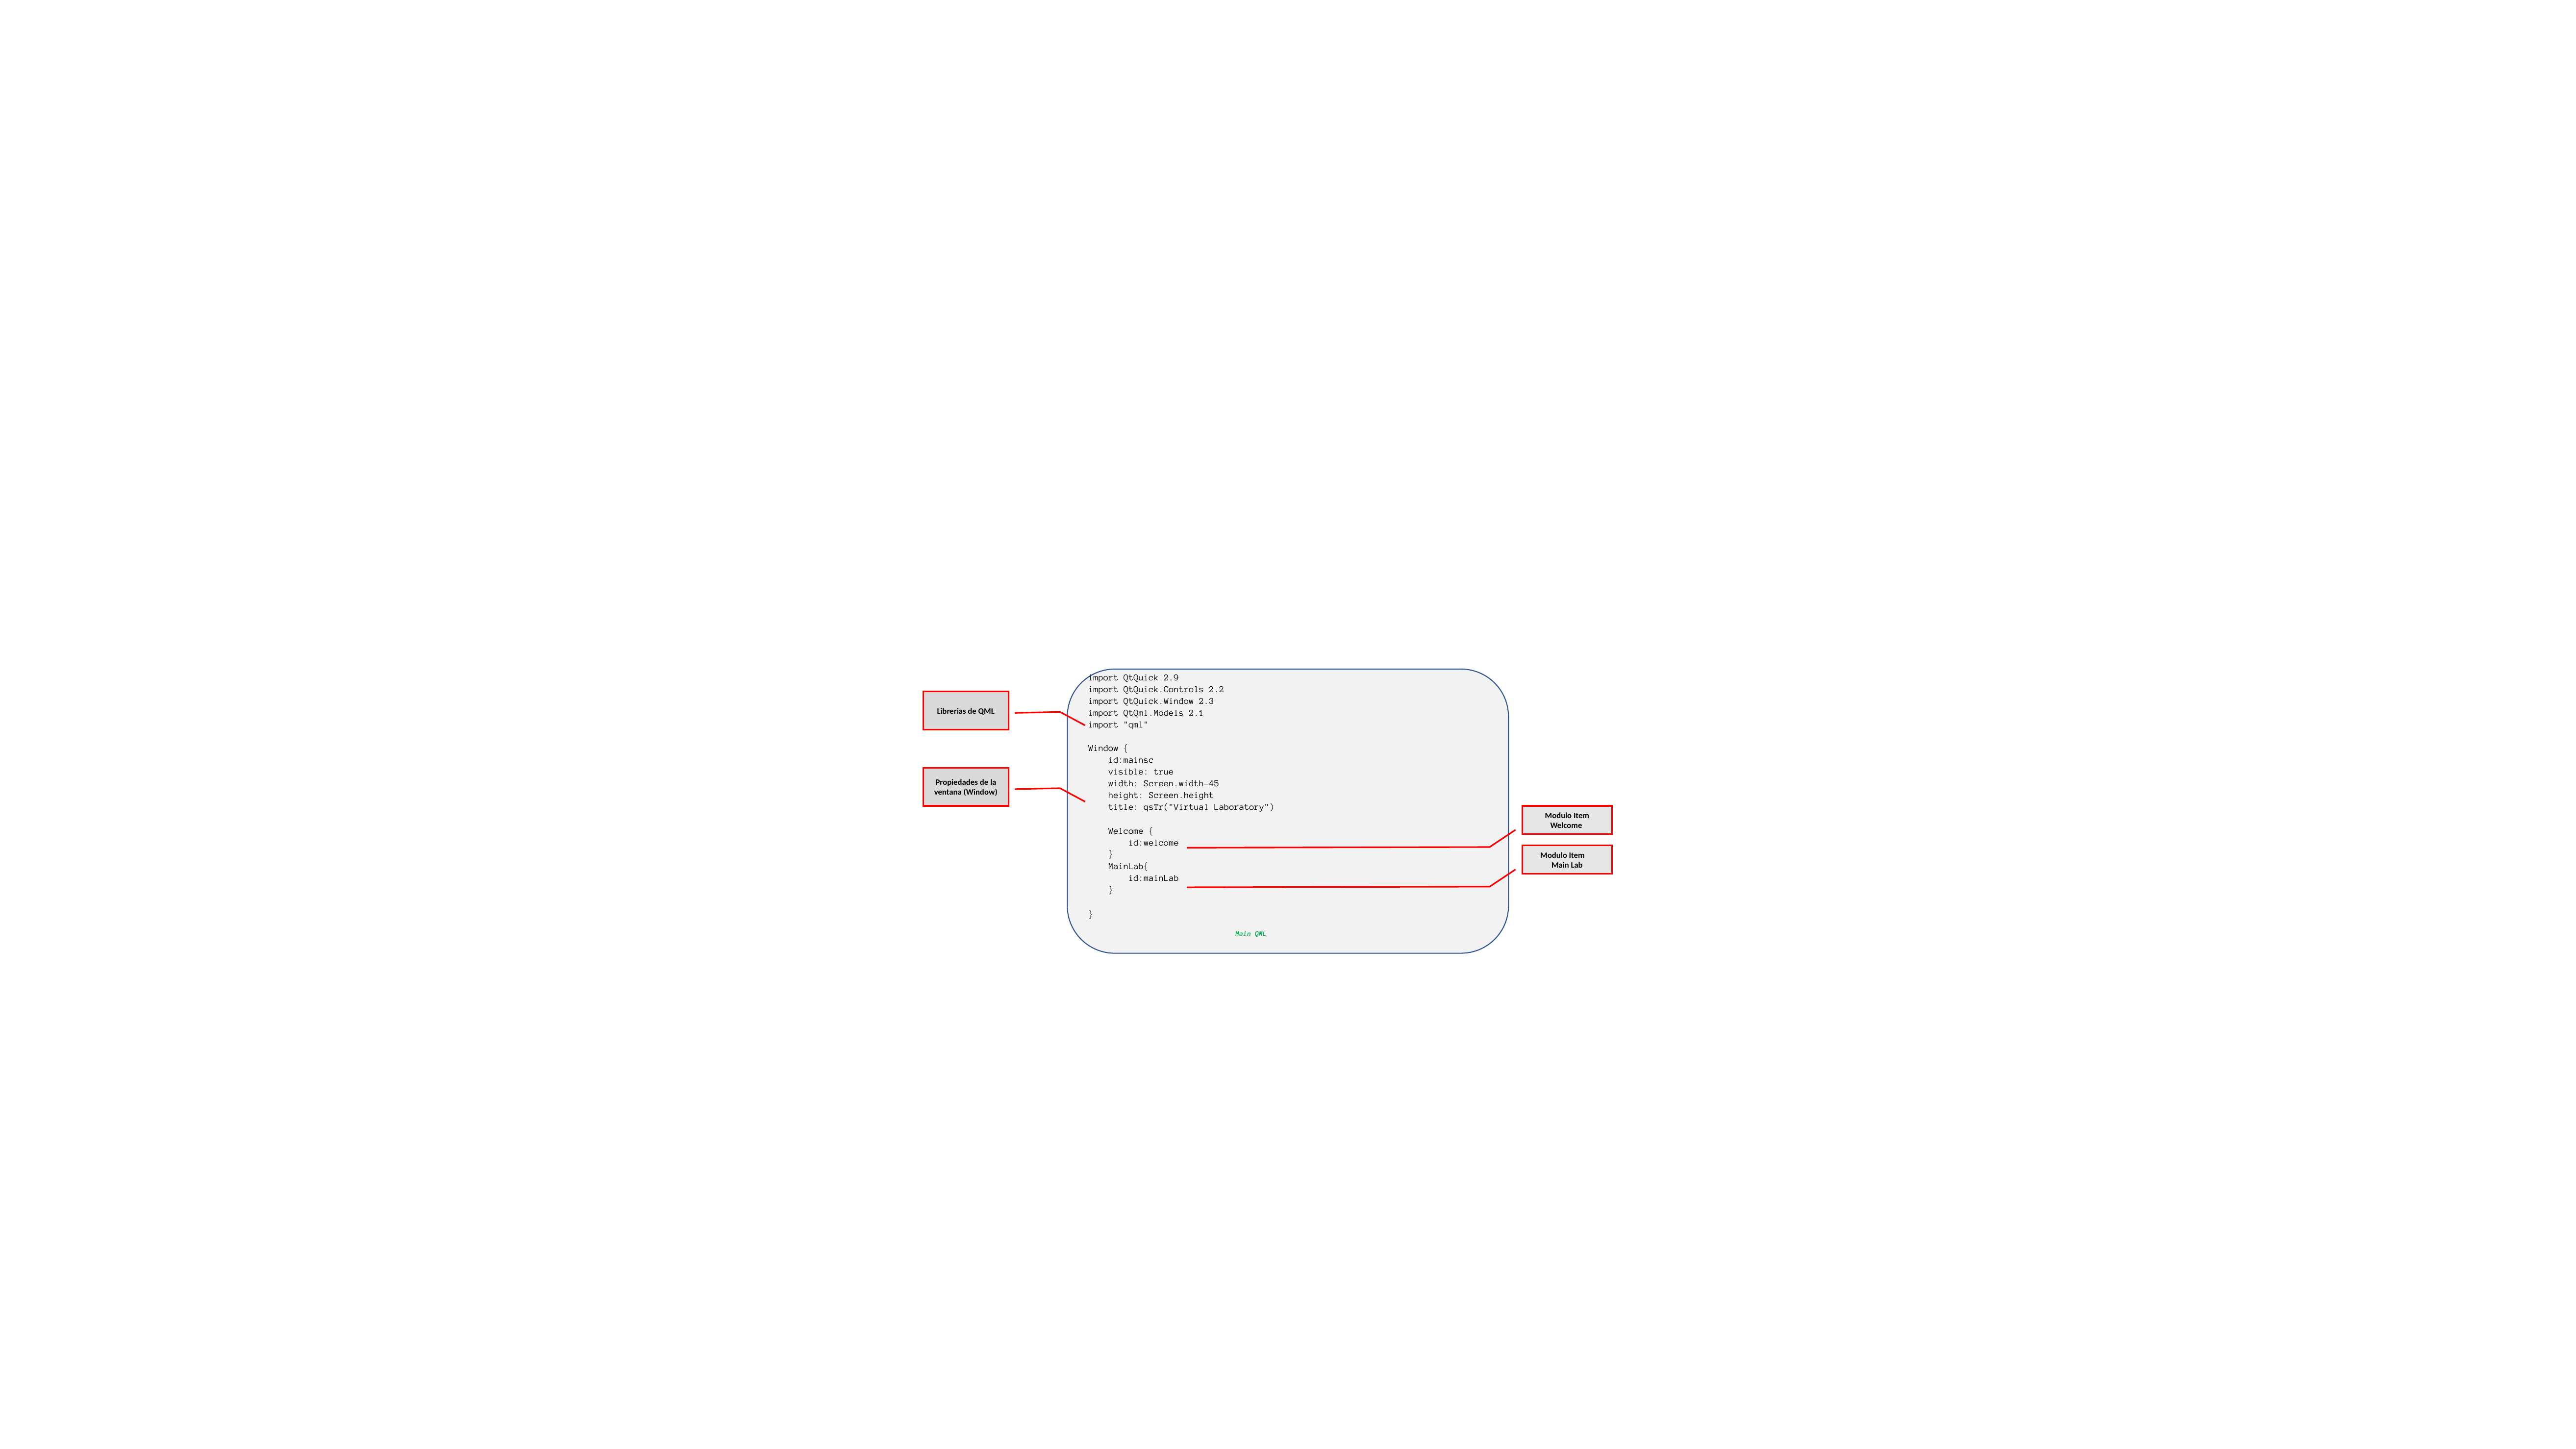

import QtQuick 2.9
import QtQuick.Controls 2.2
import QtQuick.Window 2.3
import QtQml.Models 2.1
import "qml"

Window {
    id:mainsc
    visible: true
    width: Screen.width-45
    height: Screen.height
    title: qsTr("Virtual Laboratory")

    Welcome {
        id:welcome
    }
    MainLab{
        id:mainLab
    }

}							Main QML

Librerias de QML
Propiedades de la ventana (Window)
Modulo Item Welcome
Modulo Item      Main Lab